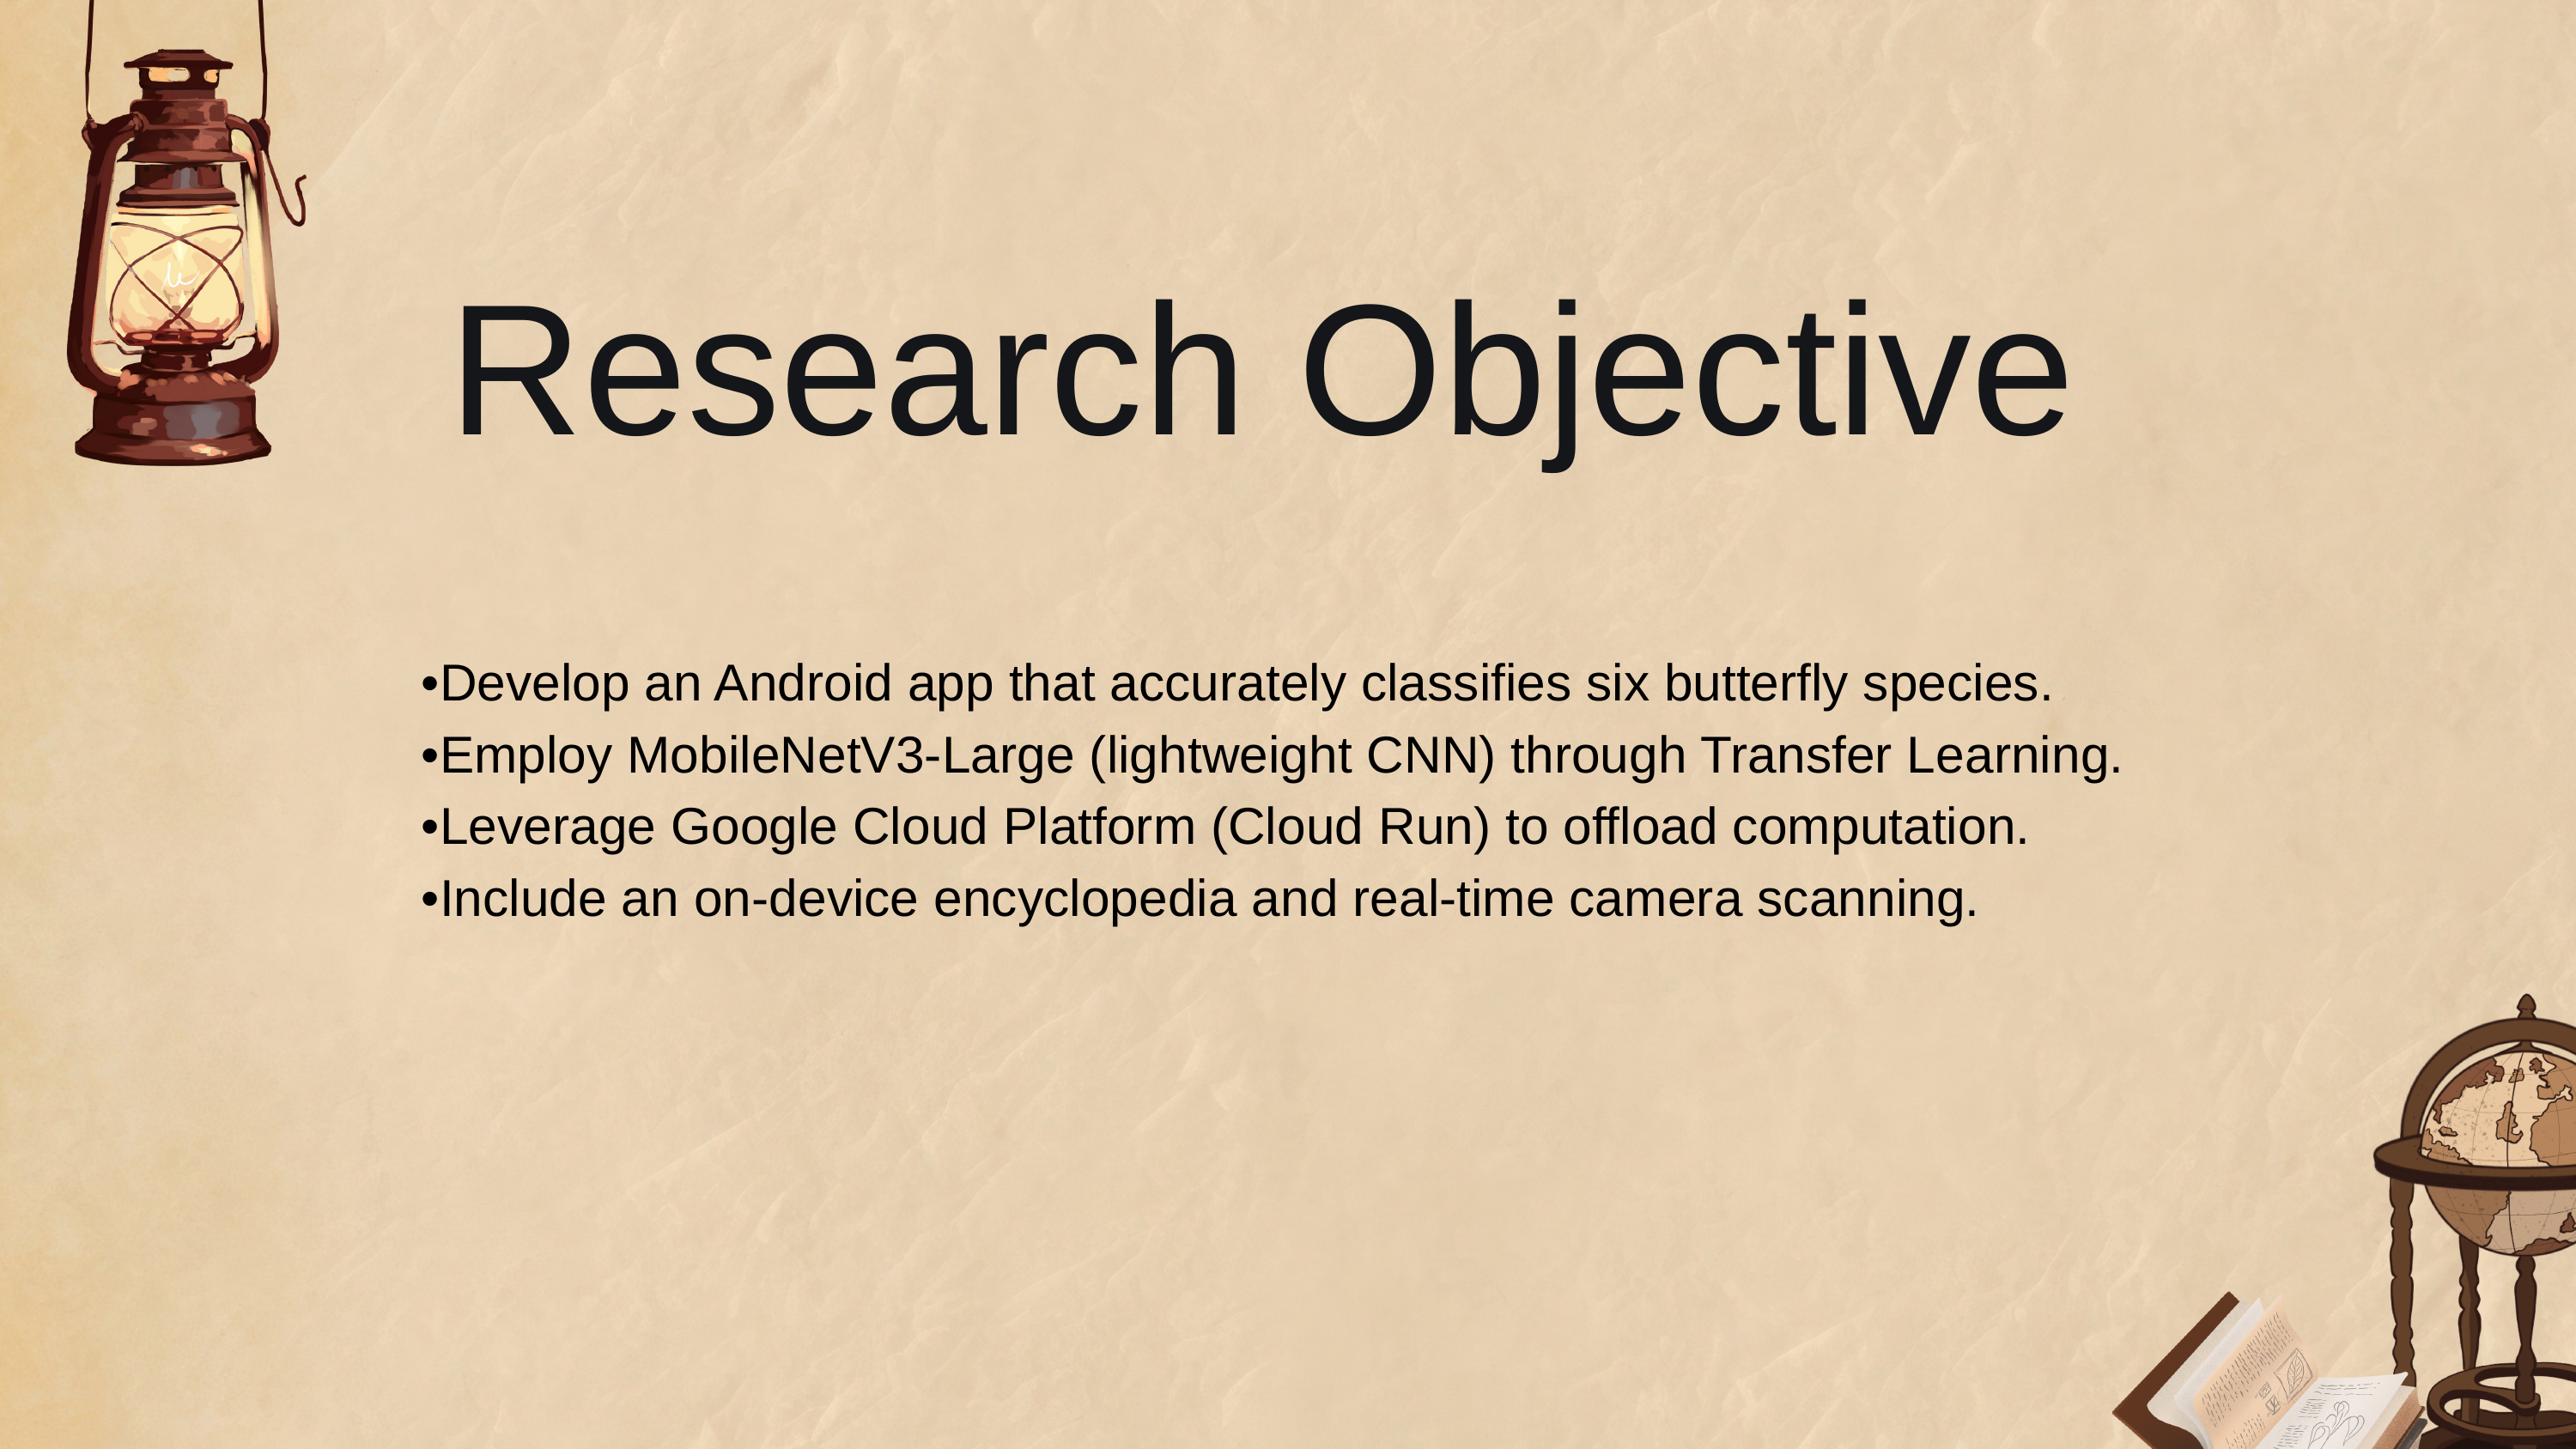

Research Objective
•Develop an Android app that accurately classifies six butterfly species.
•Employ MobileNetV3‑Large (lightweight CNN) through Transfer Learning.
•Leverage Google Cloud Platform (Cloud Run) to offload computation.
•Include an on‑device encyclopedia and real‑time camera scanning.